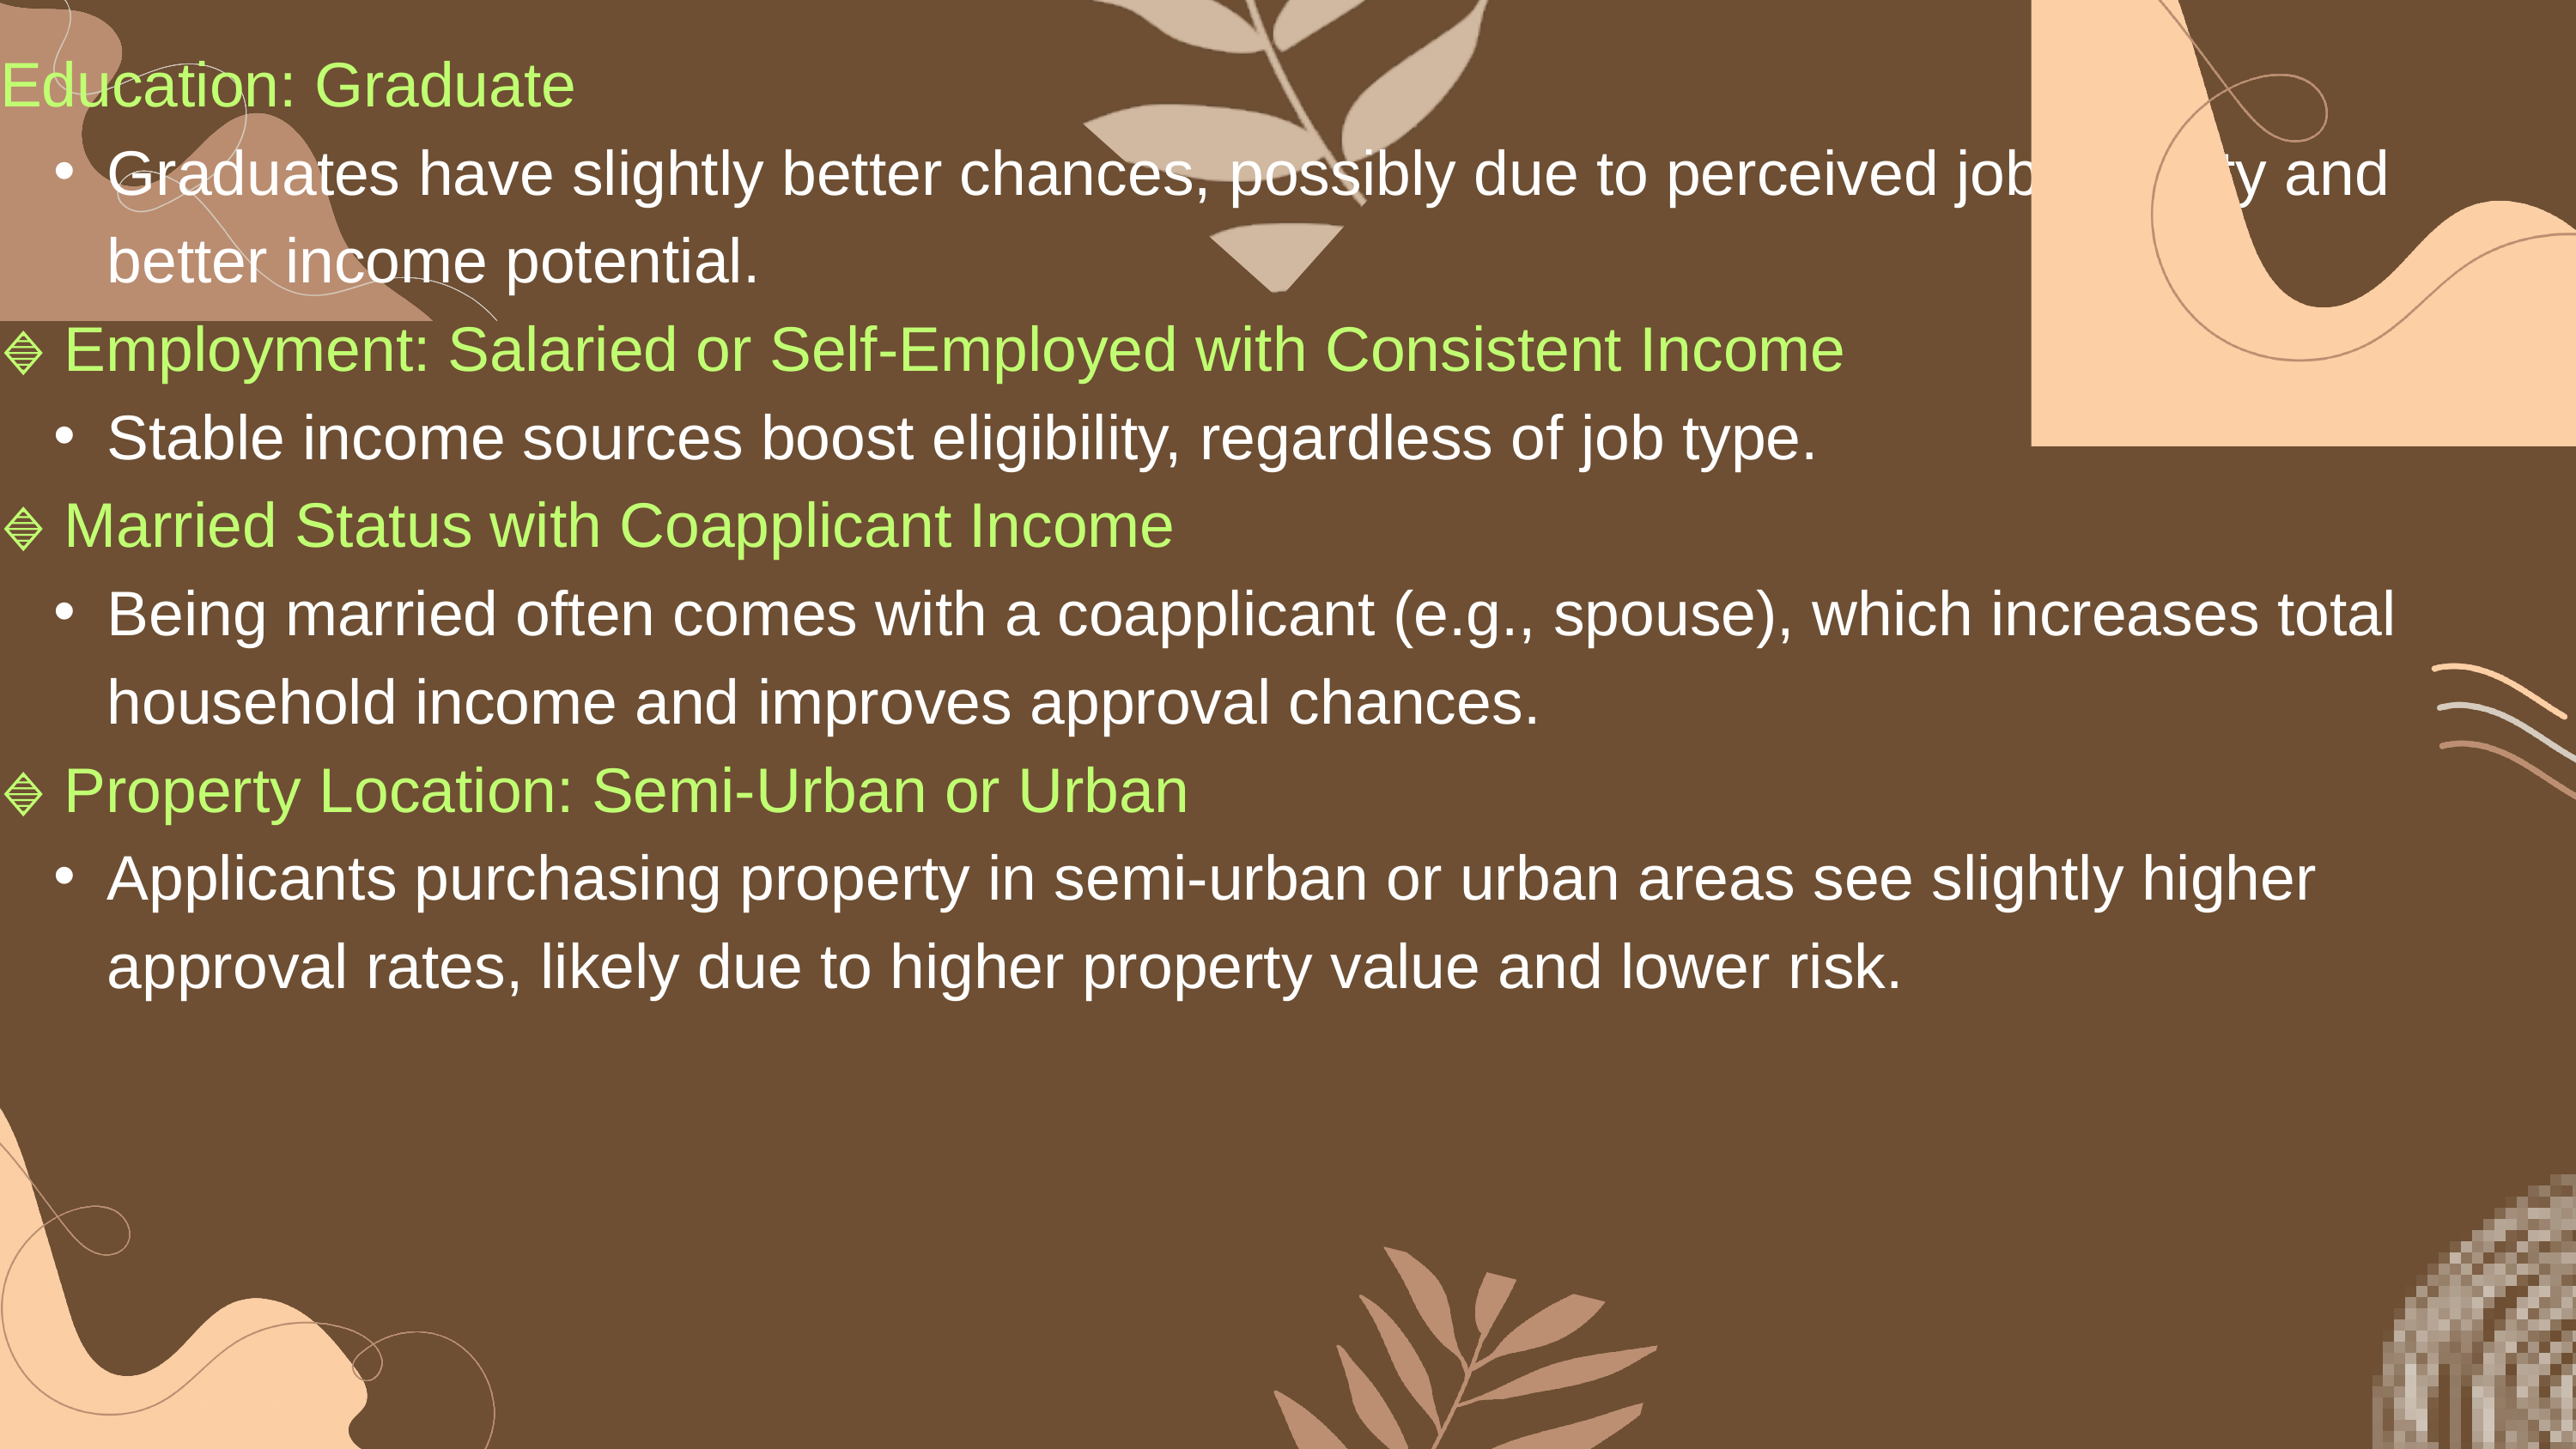

Education: Graduate
Graduates have slightly better chances, possibly due to perceived job stability and better income potential.
🔹 Employment: Salaried or Self-Employed with Consistent Income
Stable income sources boost eligibility, regardless of job type.
🔹 Married Status with Coapplicant Income
Being married often comes with a coapplicant (e.g., spouse), which increases total household income and improves approval chances.
🔹 Property Location: Semi-Urban or Urban
Applicants purchasing property in semi-urban or urban areas see slightly higher approval rates, likely due to higher property value and lower risk.